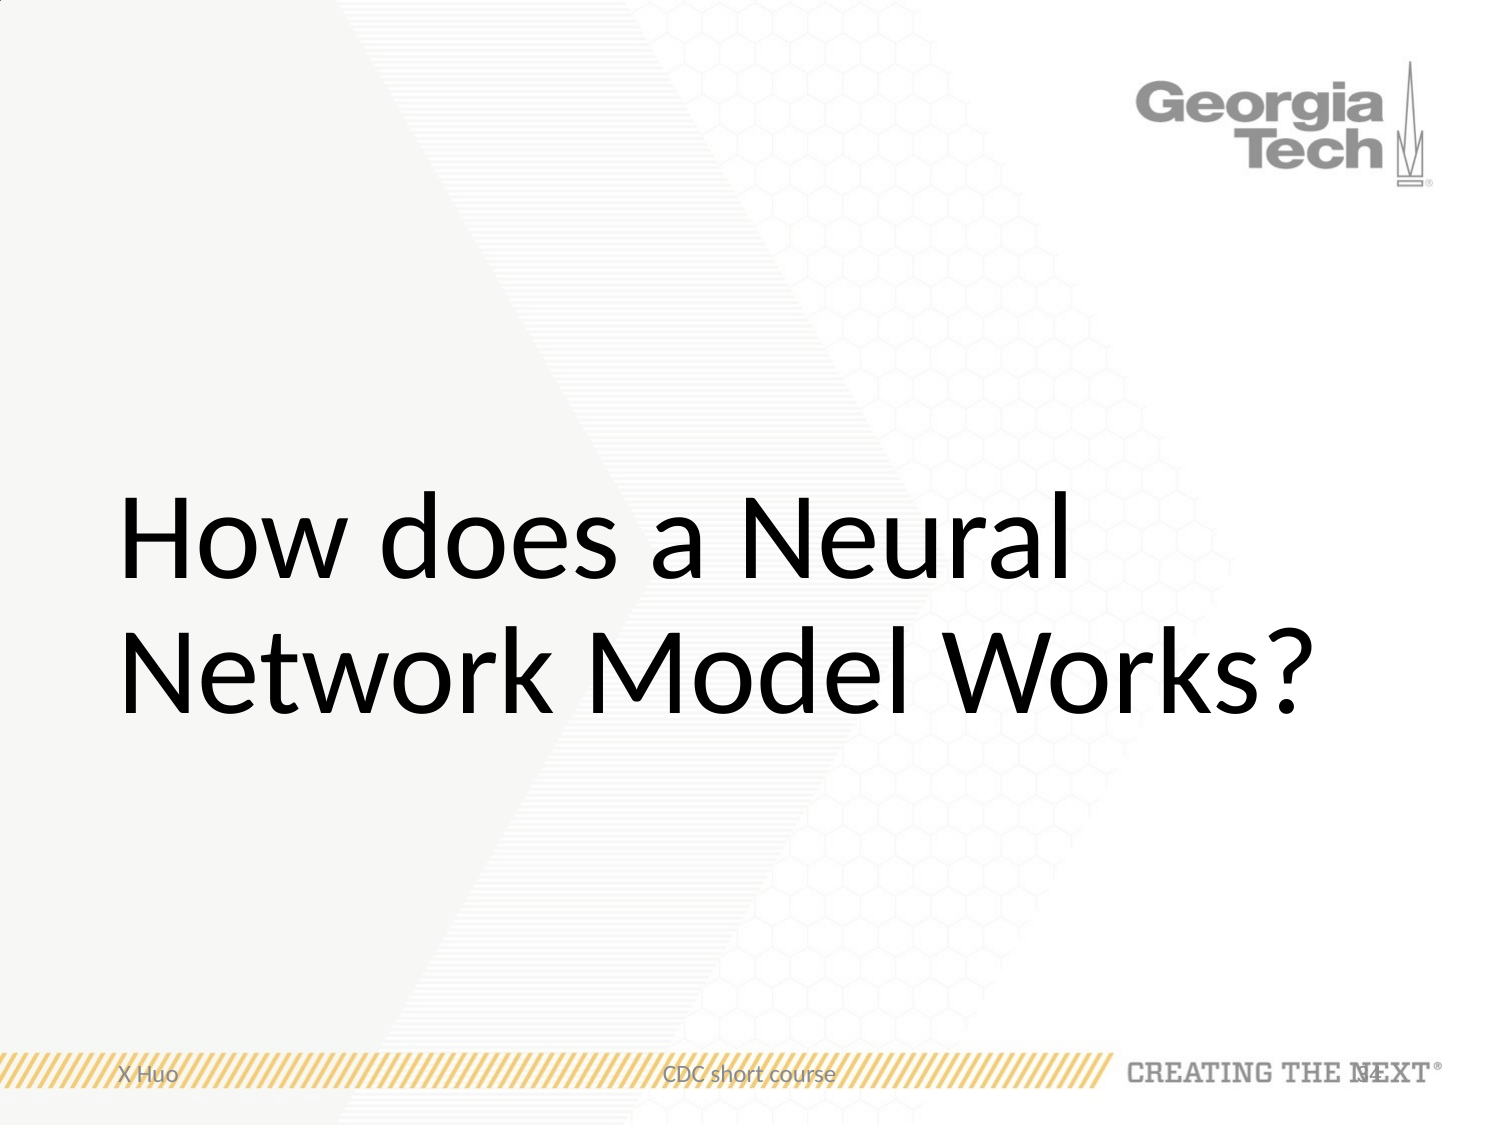

# How does a Neural Network Model Works?

X Huo
CDC short course
34